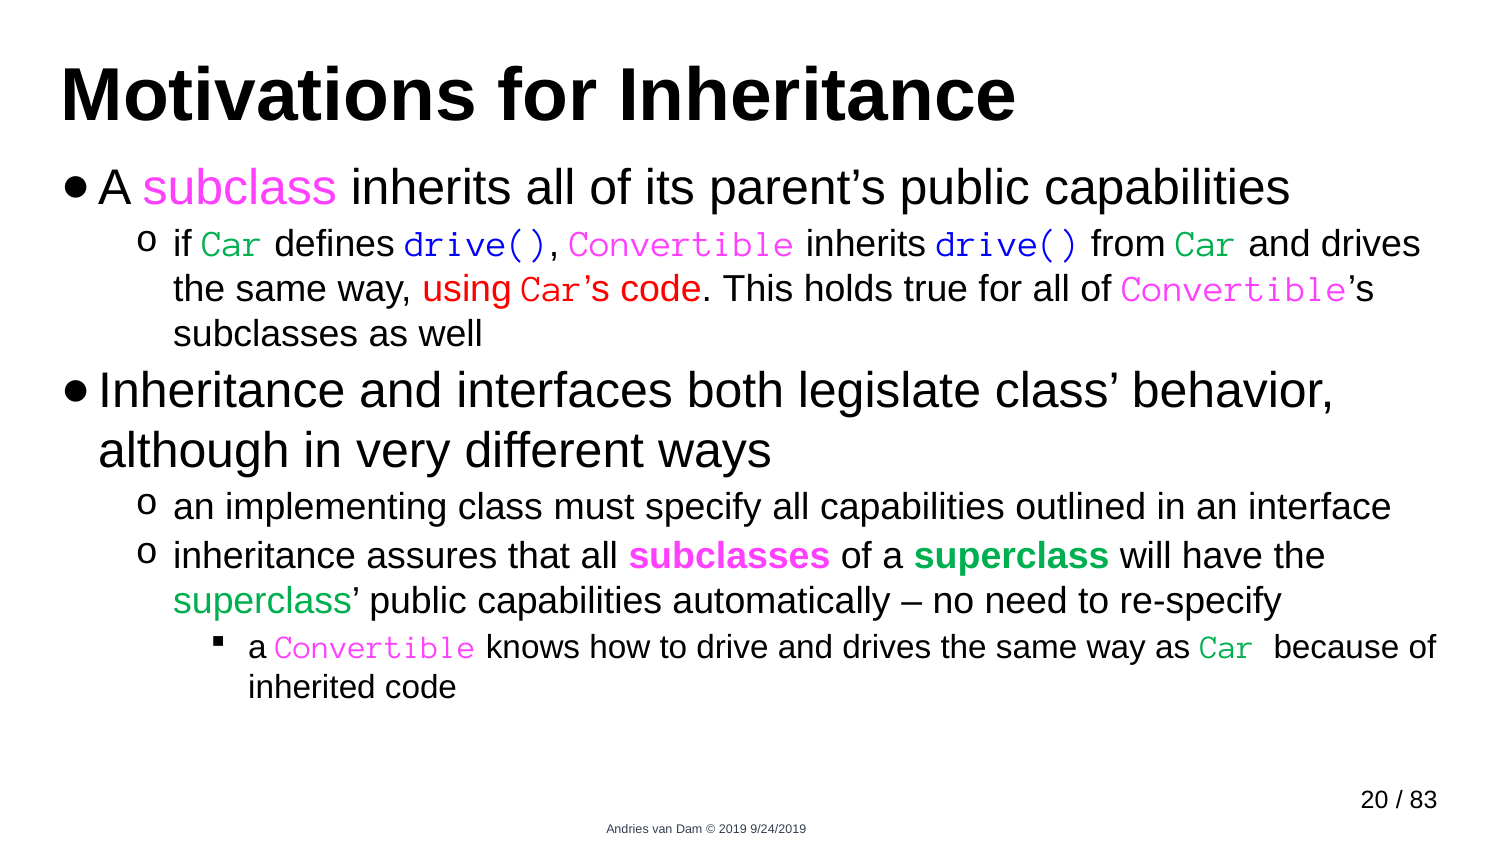

# Motivations for Inheritance
A subclass inherits all of its parent’s public capabilities
if Car defines drive(), Convertible inherits drive() from Car and drives the same way, using Car’s code. This holds true for all of Convertible’s subclasses as well
Inheritance and interfaces both legislate class’ behavior, although in very different ways
an implementing class must specify all capabilities outlined in an interface
inheritance assures that all subclasses of a superclass will have the superclass’ public capabilities automatically – no need to re-specify
a Convertible knows how to drive and drives the same way as Car because of inherited code